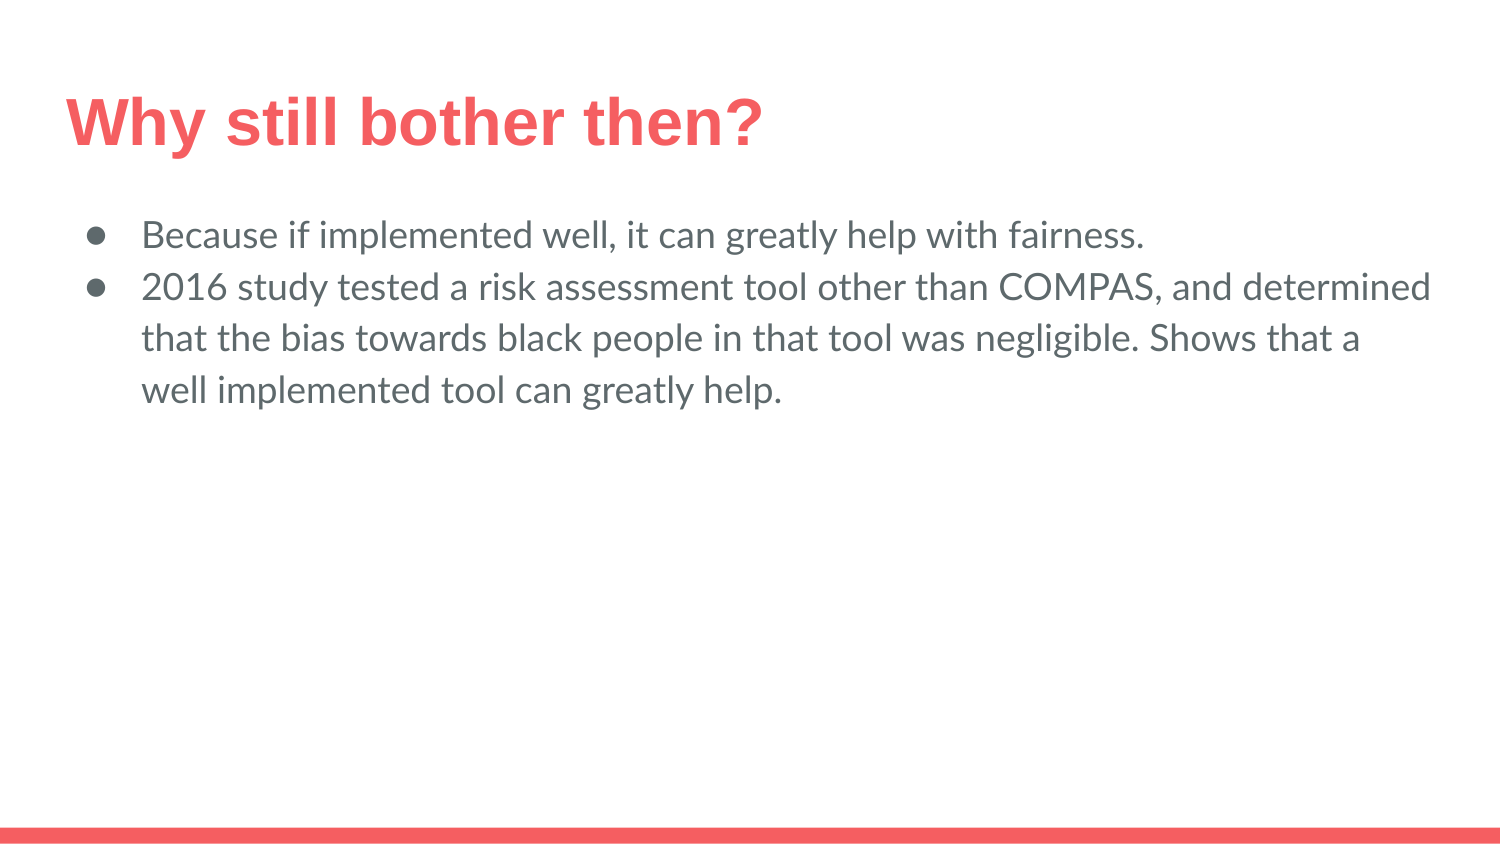

# Why still bother then?
Because if implemented well, it can greatly help with fairness.
2016 study tested a risk assessment tool other than COMPAS, and determined that the bias towards black people in that tool was negligible. Shows that a well implemented tool can greatly help.